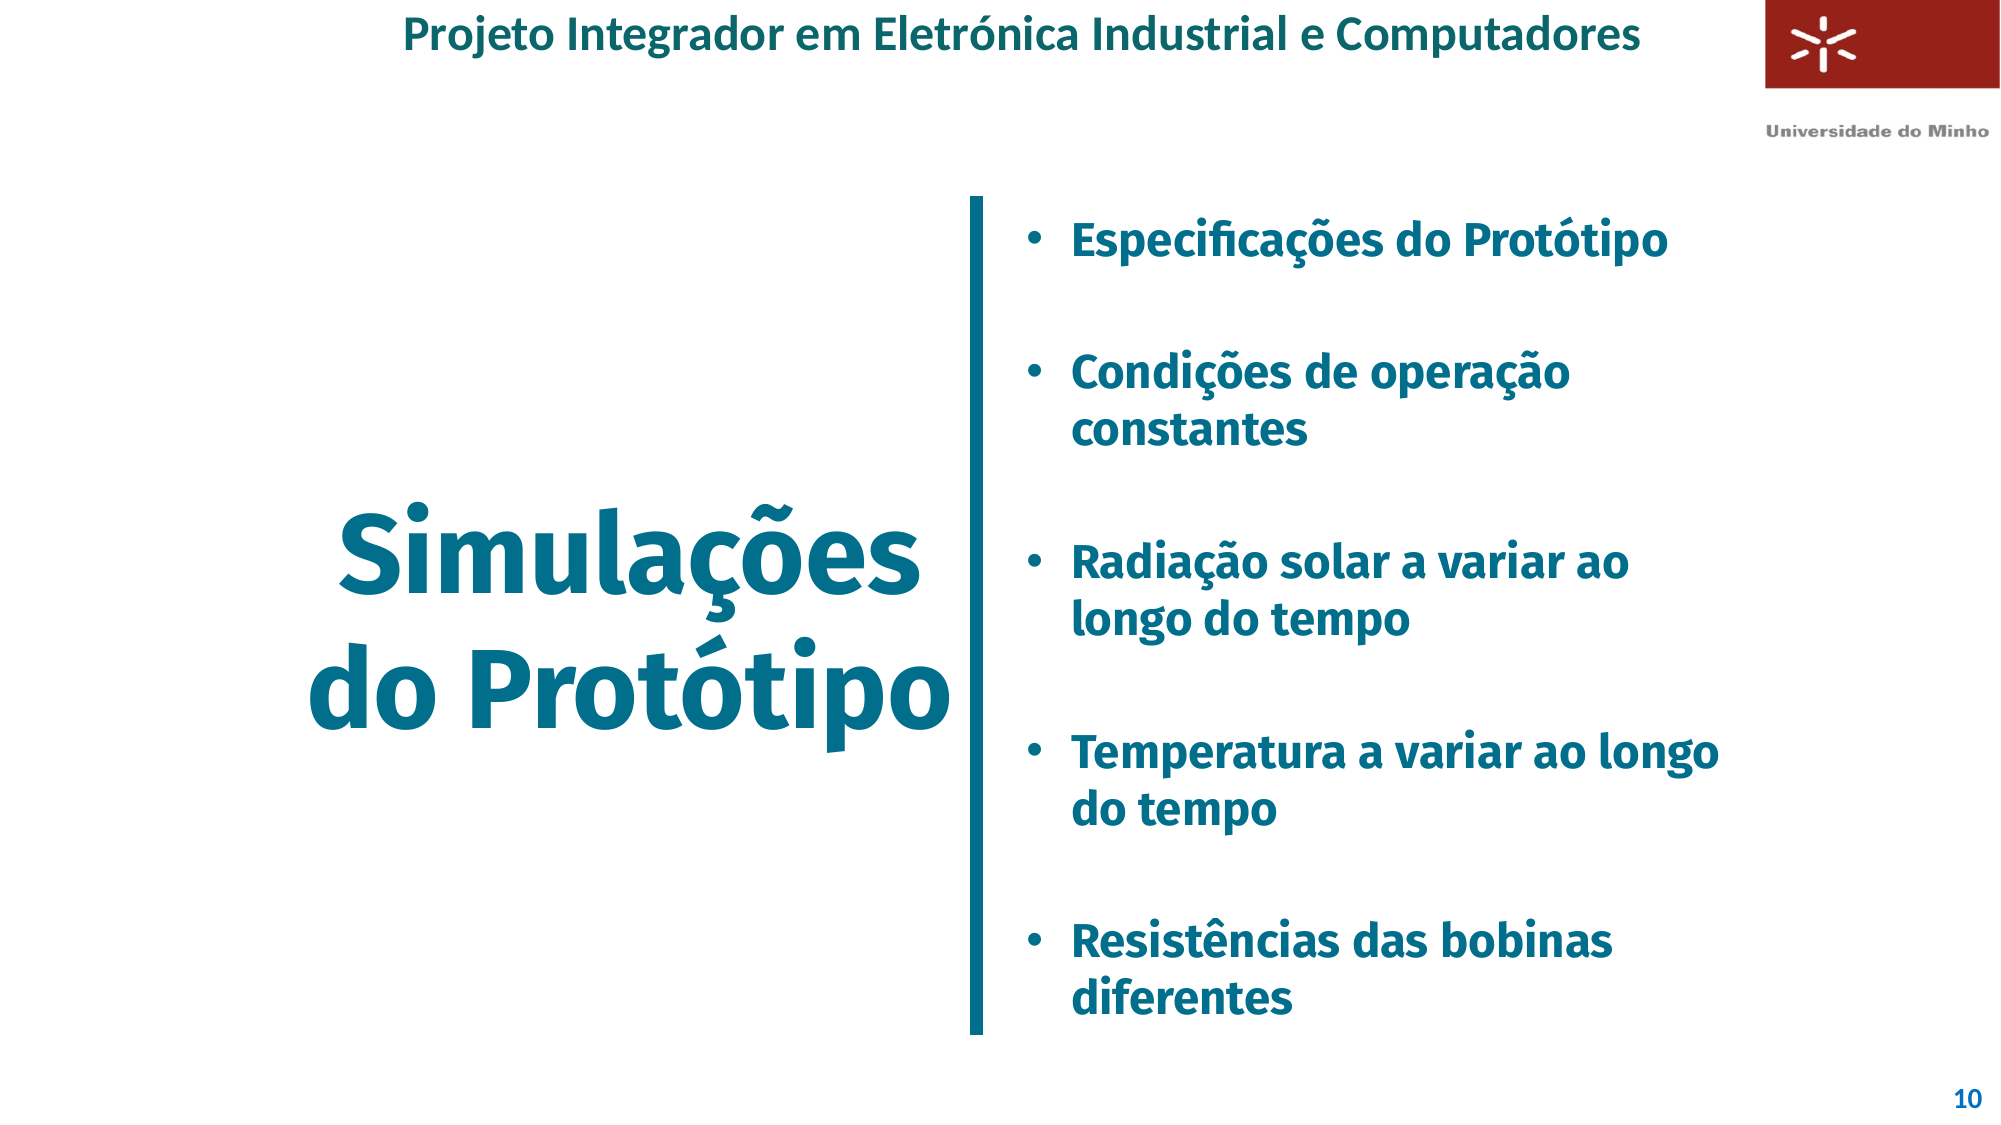

Projeto Integrador em Eletrónica Industrial e Computadores
#
Simulações do Protótipo
Especificações do Protótipo

Condições de operação constantes

Radiação solar a variar ao longo do tempo

Temperatura a variar ao longo do tempo

Resistências das bobinas diferentes